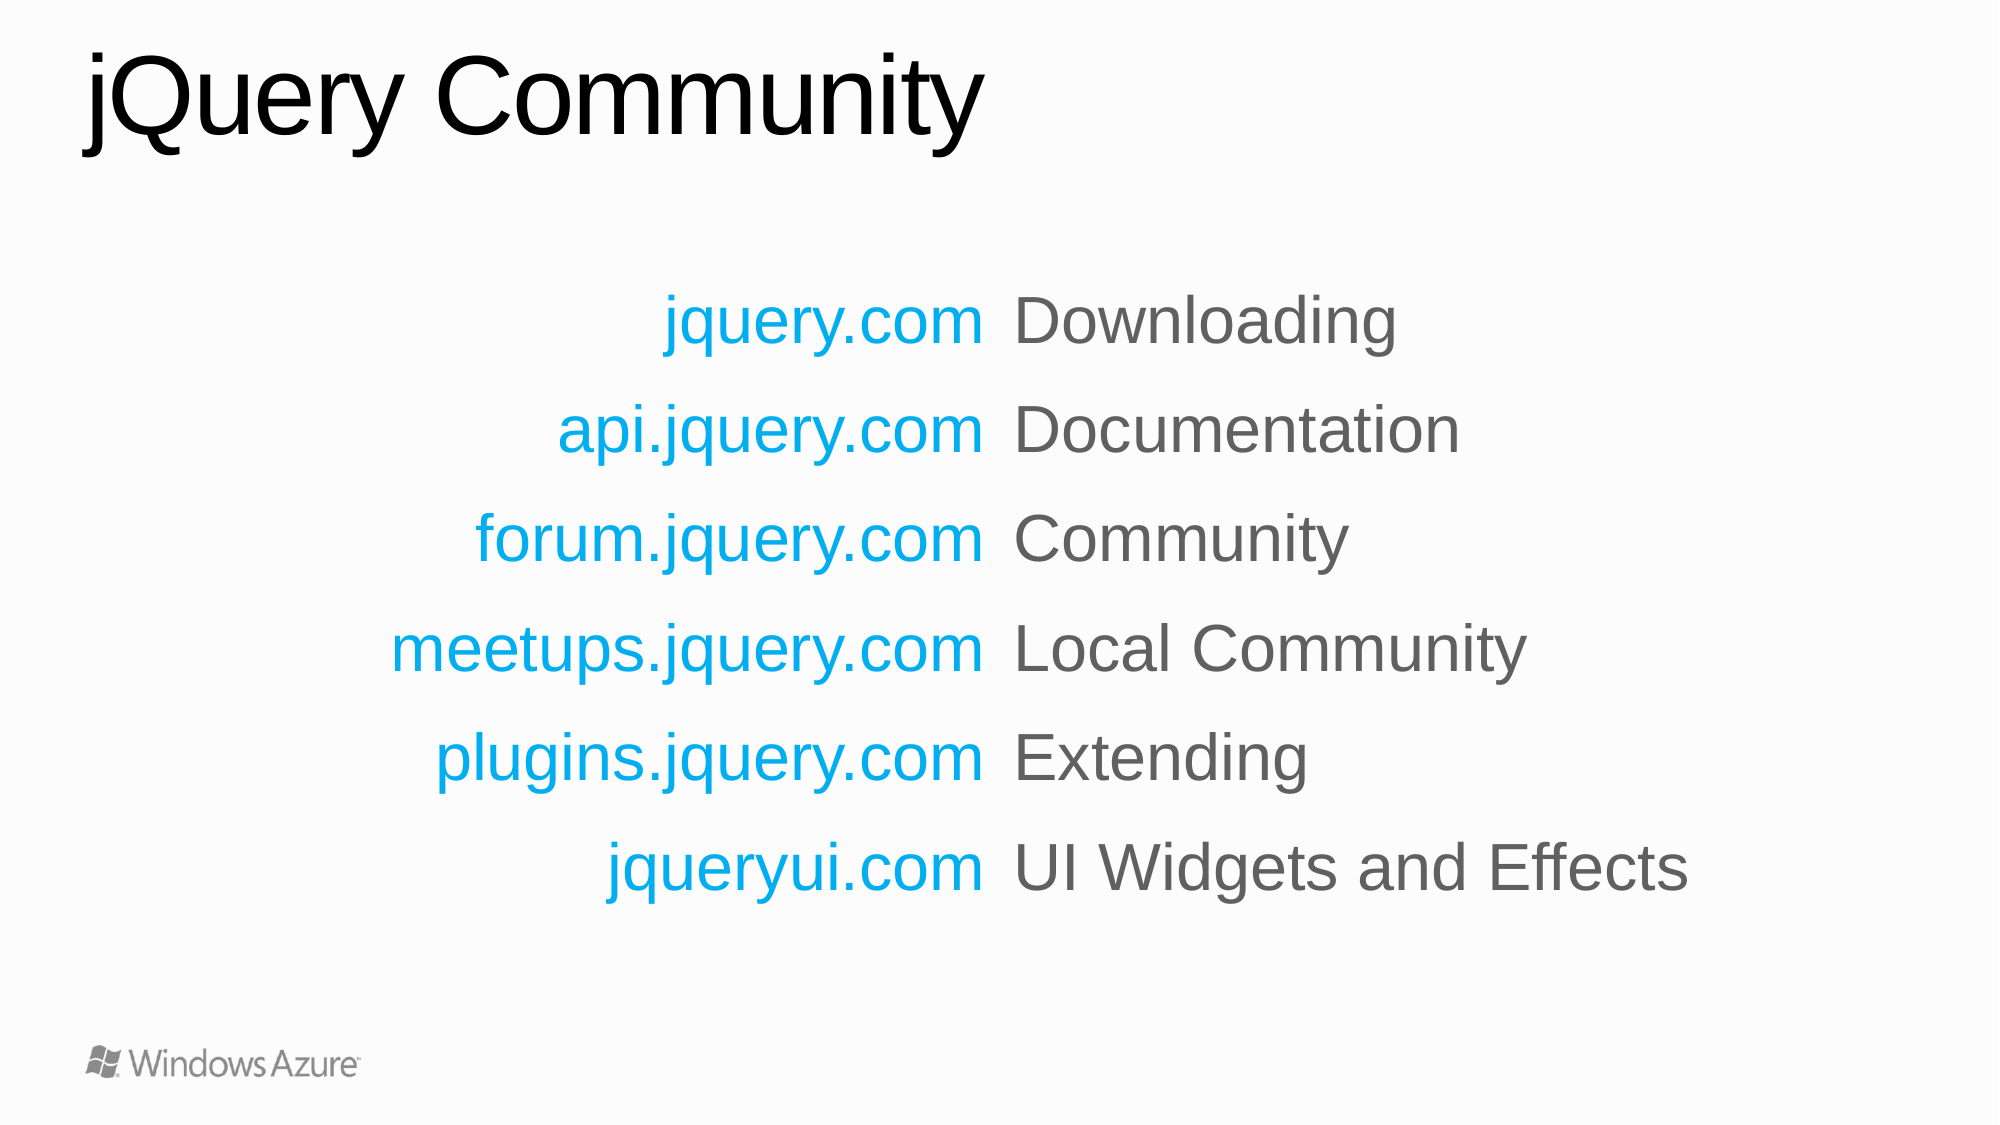

# jQuery Community
jquery.com
api.jquery.com
forum.jquery.com
meetups.jquery.com
plugins.jquery.com
jqueryui.com
Downloading
Documentation
Community
Local Community
Extending
UI Widgets and Effects